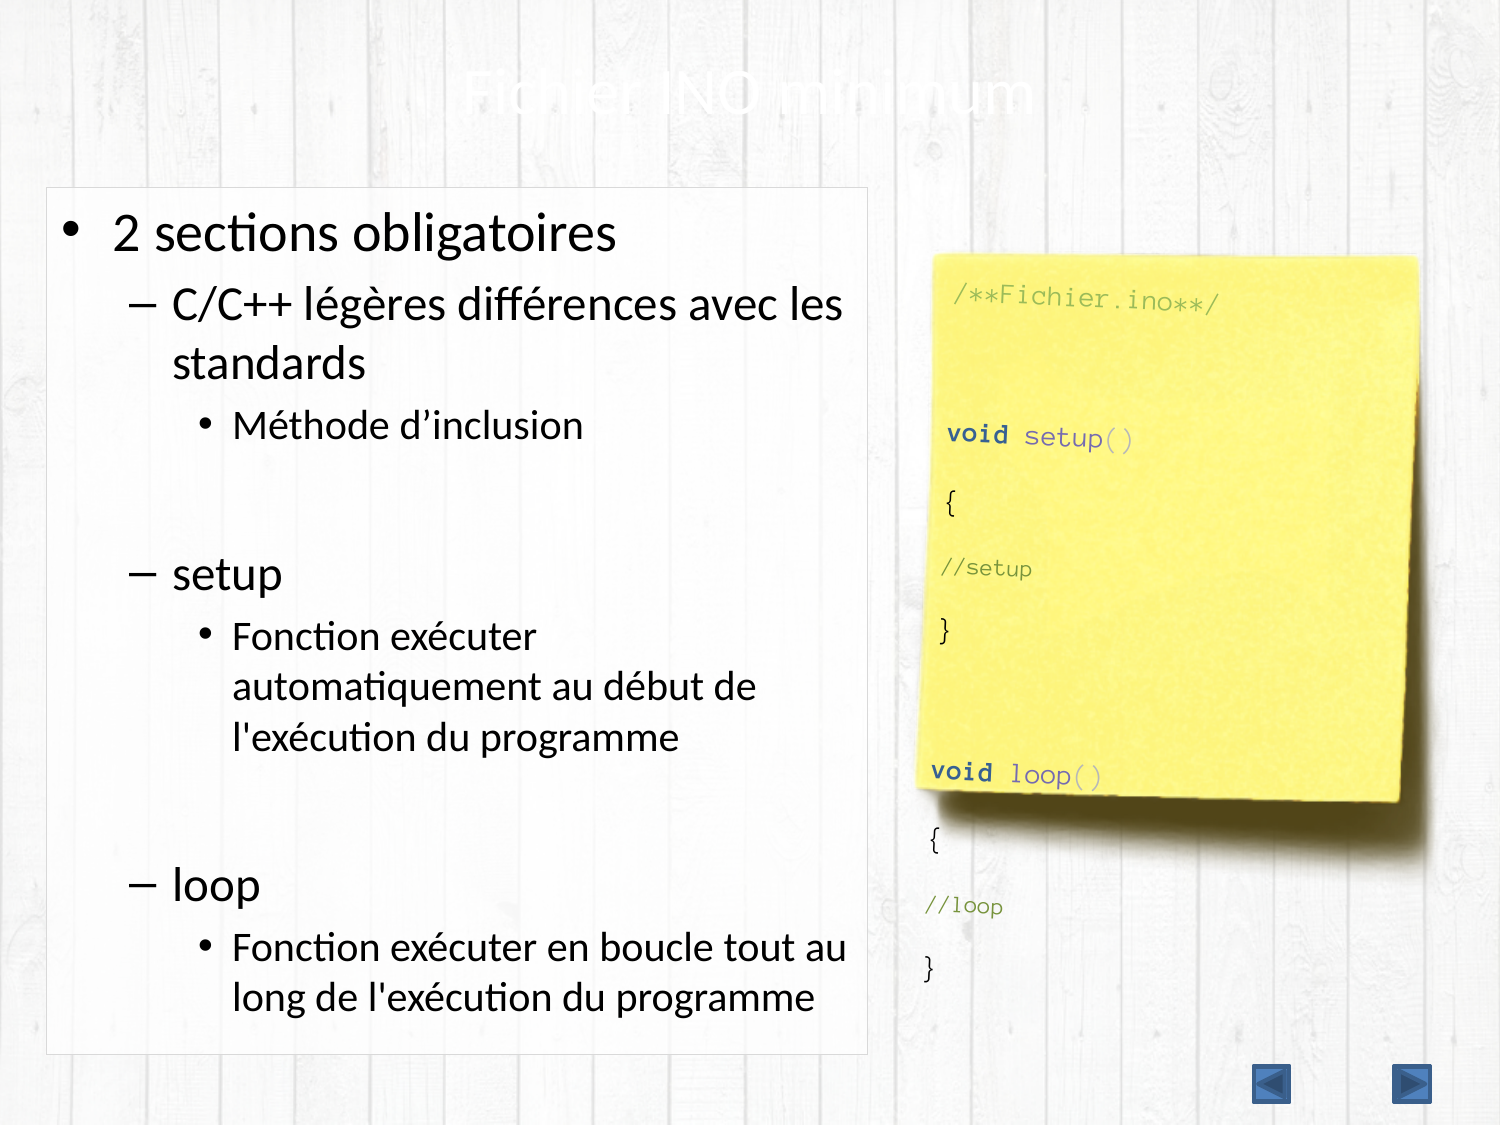

# Fichier INO minimum
2 sections obligatoires
C/C++ légères différences avec les standards
Méthode d’inclusion

setup
Fonction exécuter automatiquement au début de l'exécution du programme

loop
Fonction exécuter en boucle tout au long de l'exécution du programme

/**Fichier.ino**/

void setup()
{
//setup
}

void loop()
{
//loop
}